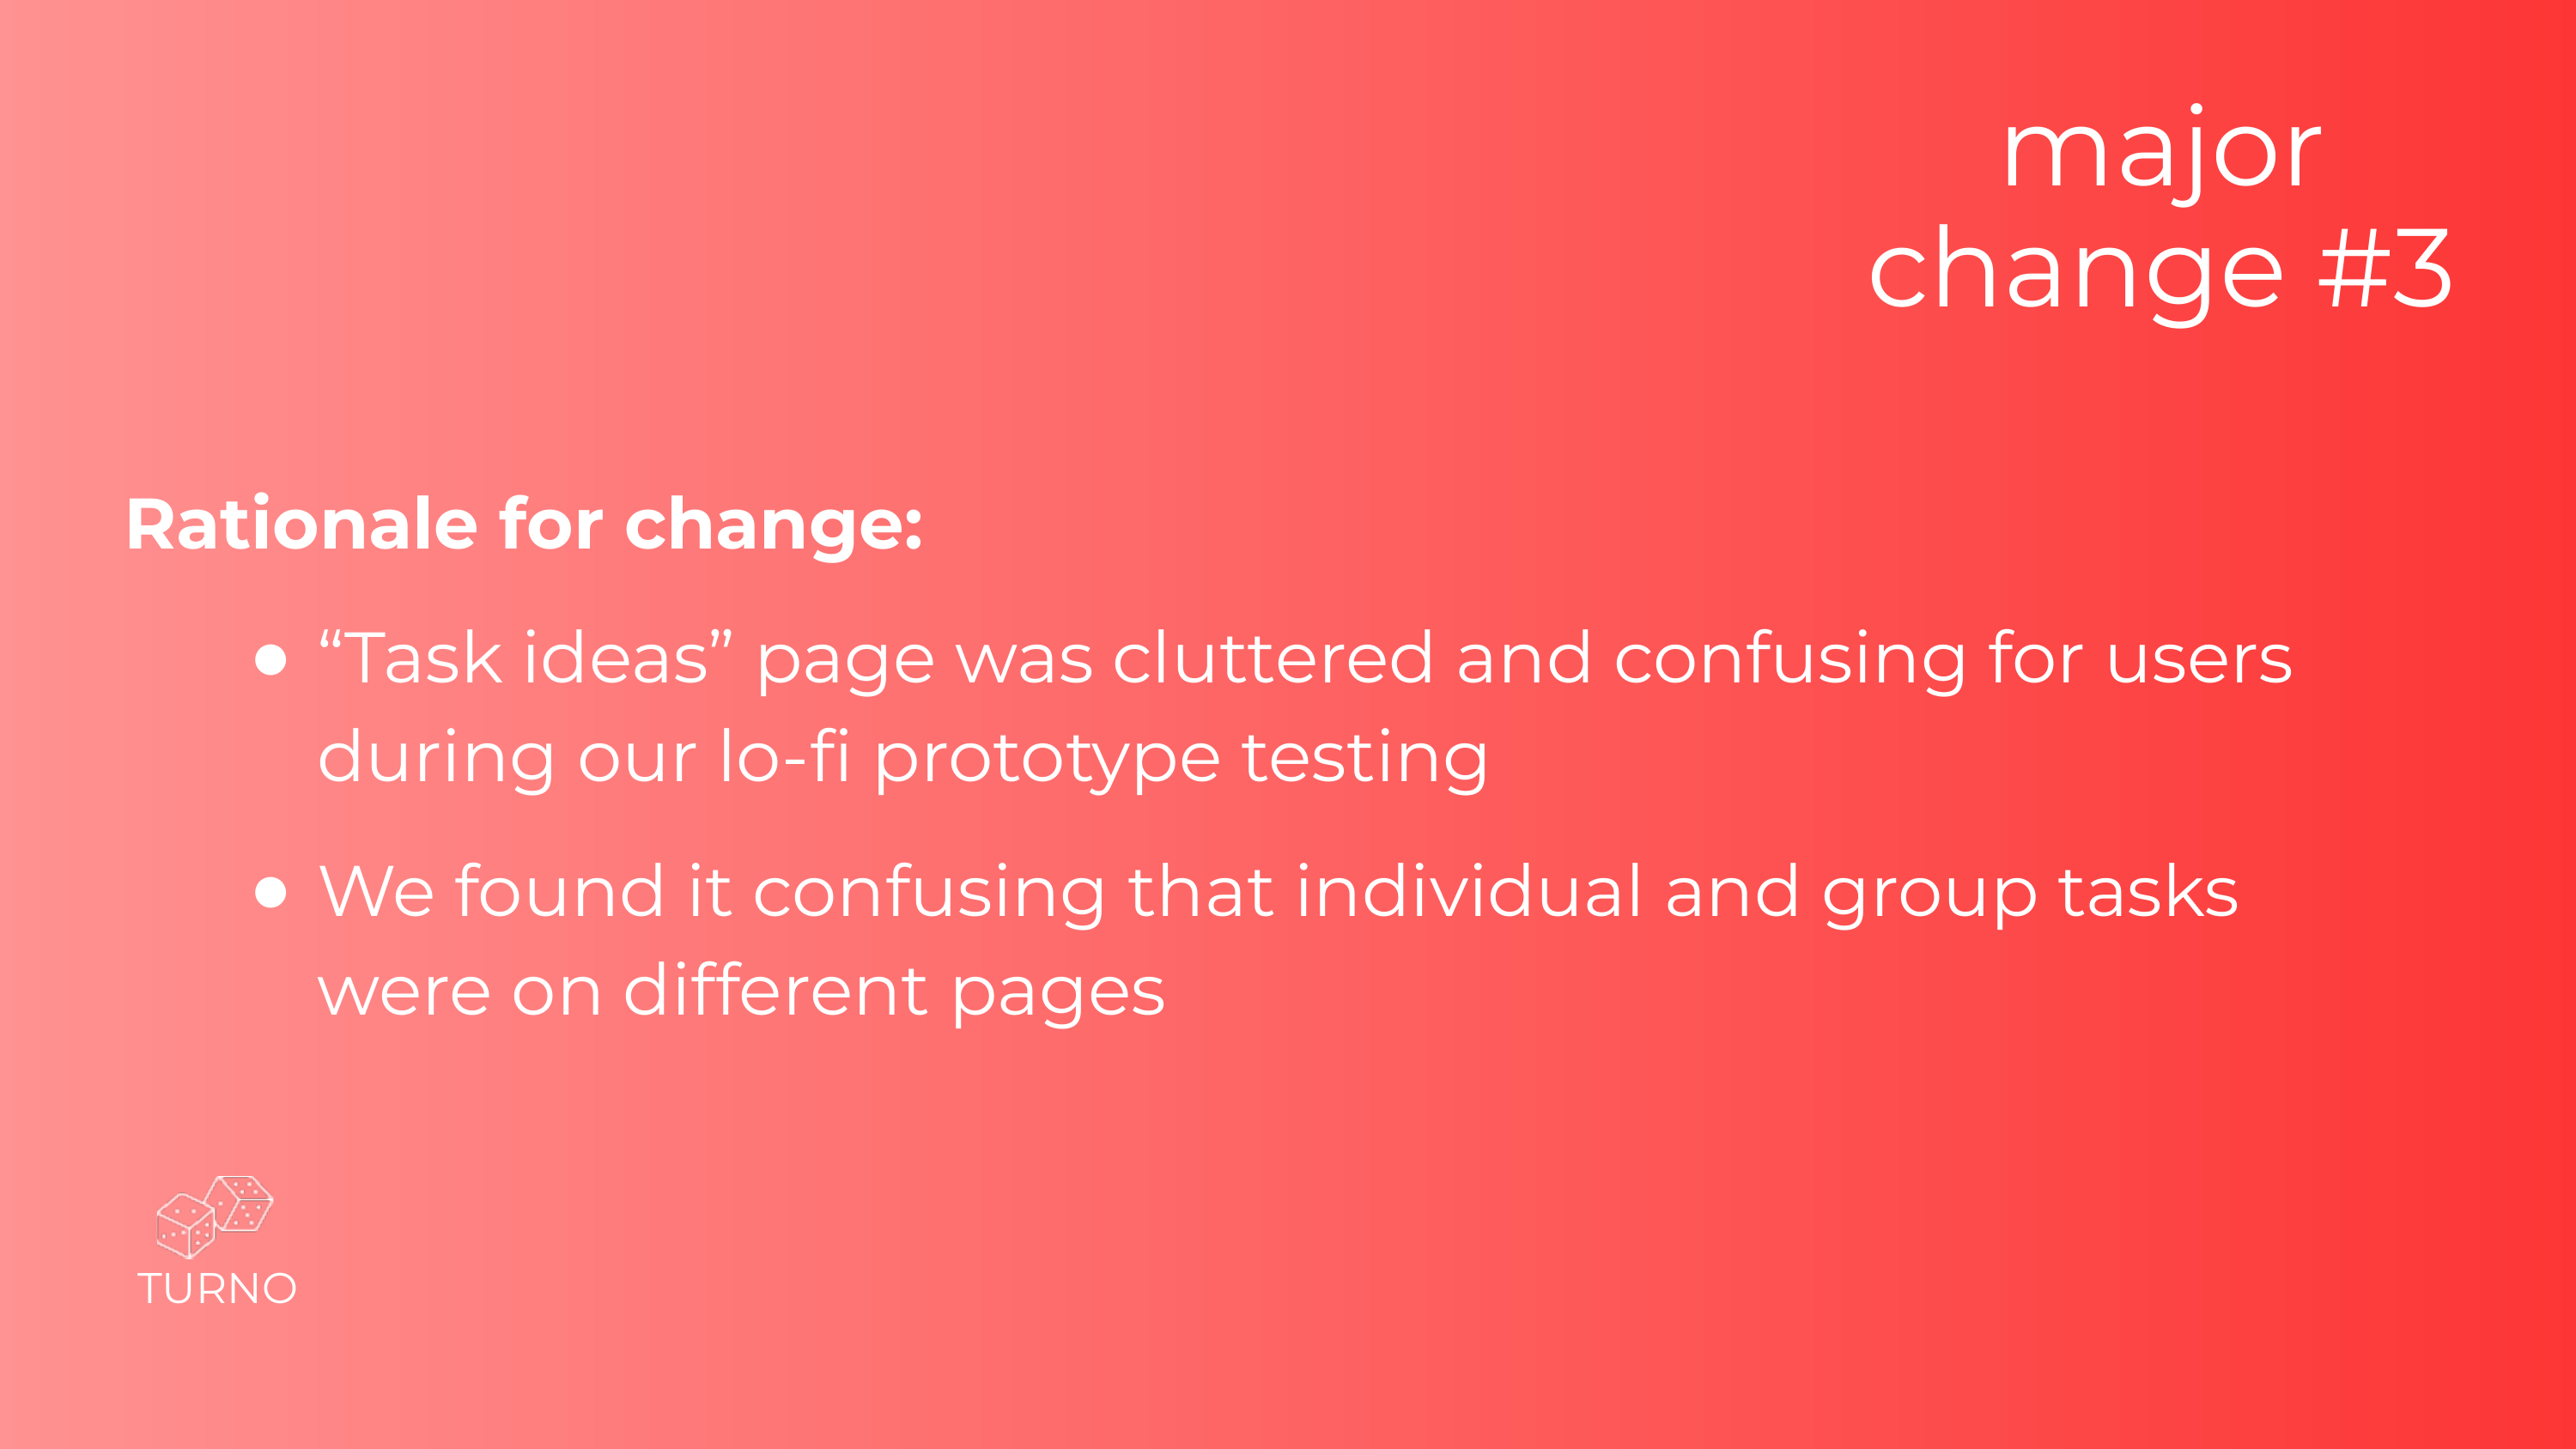

major change #3
Rationale for change:
“Task ideas” page was cluttered and confusing for users during our lo-fi prototype testing
We found it confusing that individual and group tasks were on different pages

TURNO